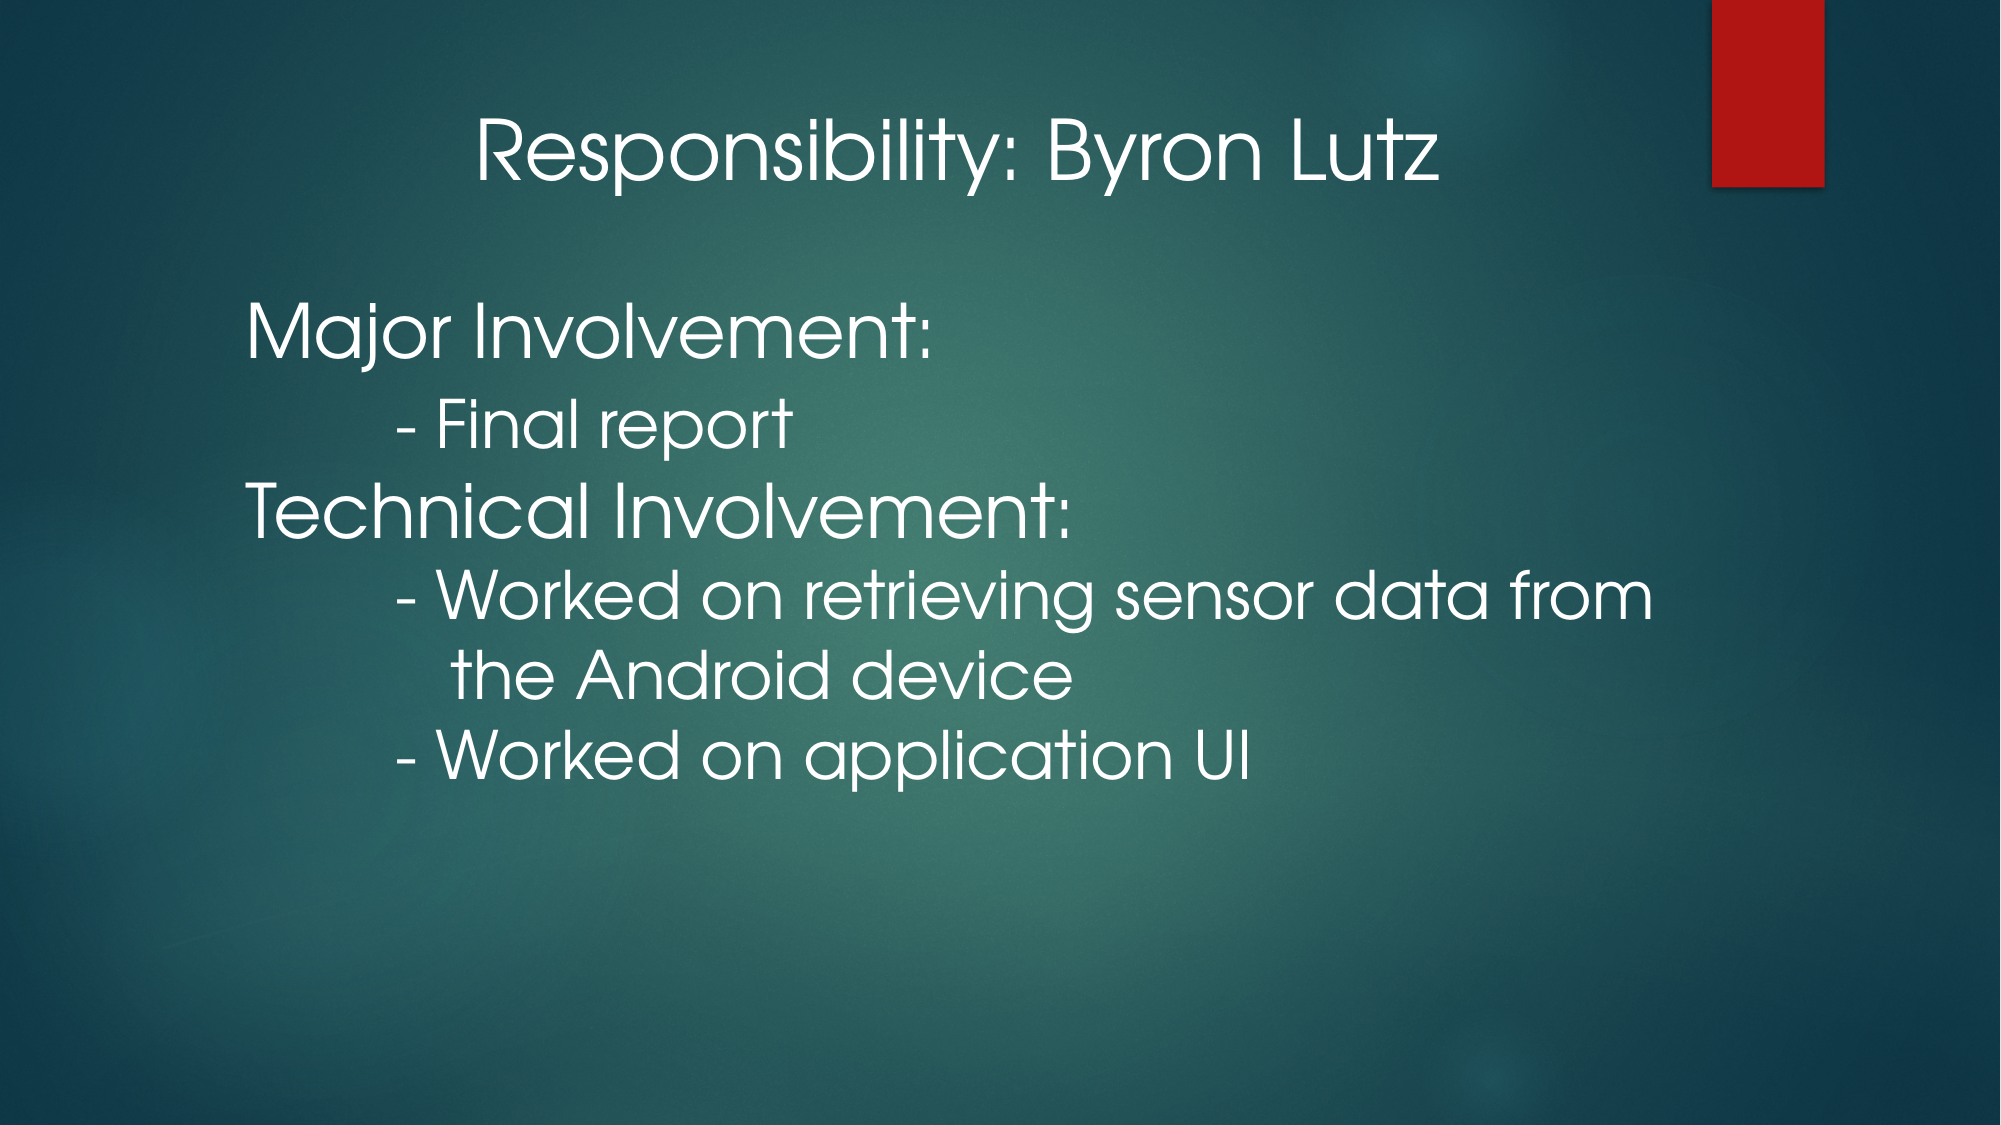

Responsibility: Byron Lutz
Major Involvement:
	- Final report
Technical Involvement:
	- Worked on retrieving sensor data from
	   the Android device
	- Worked on application UI